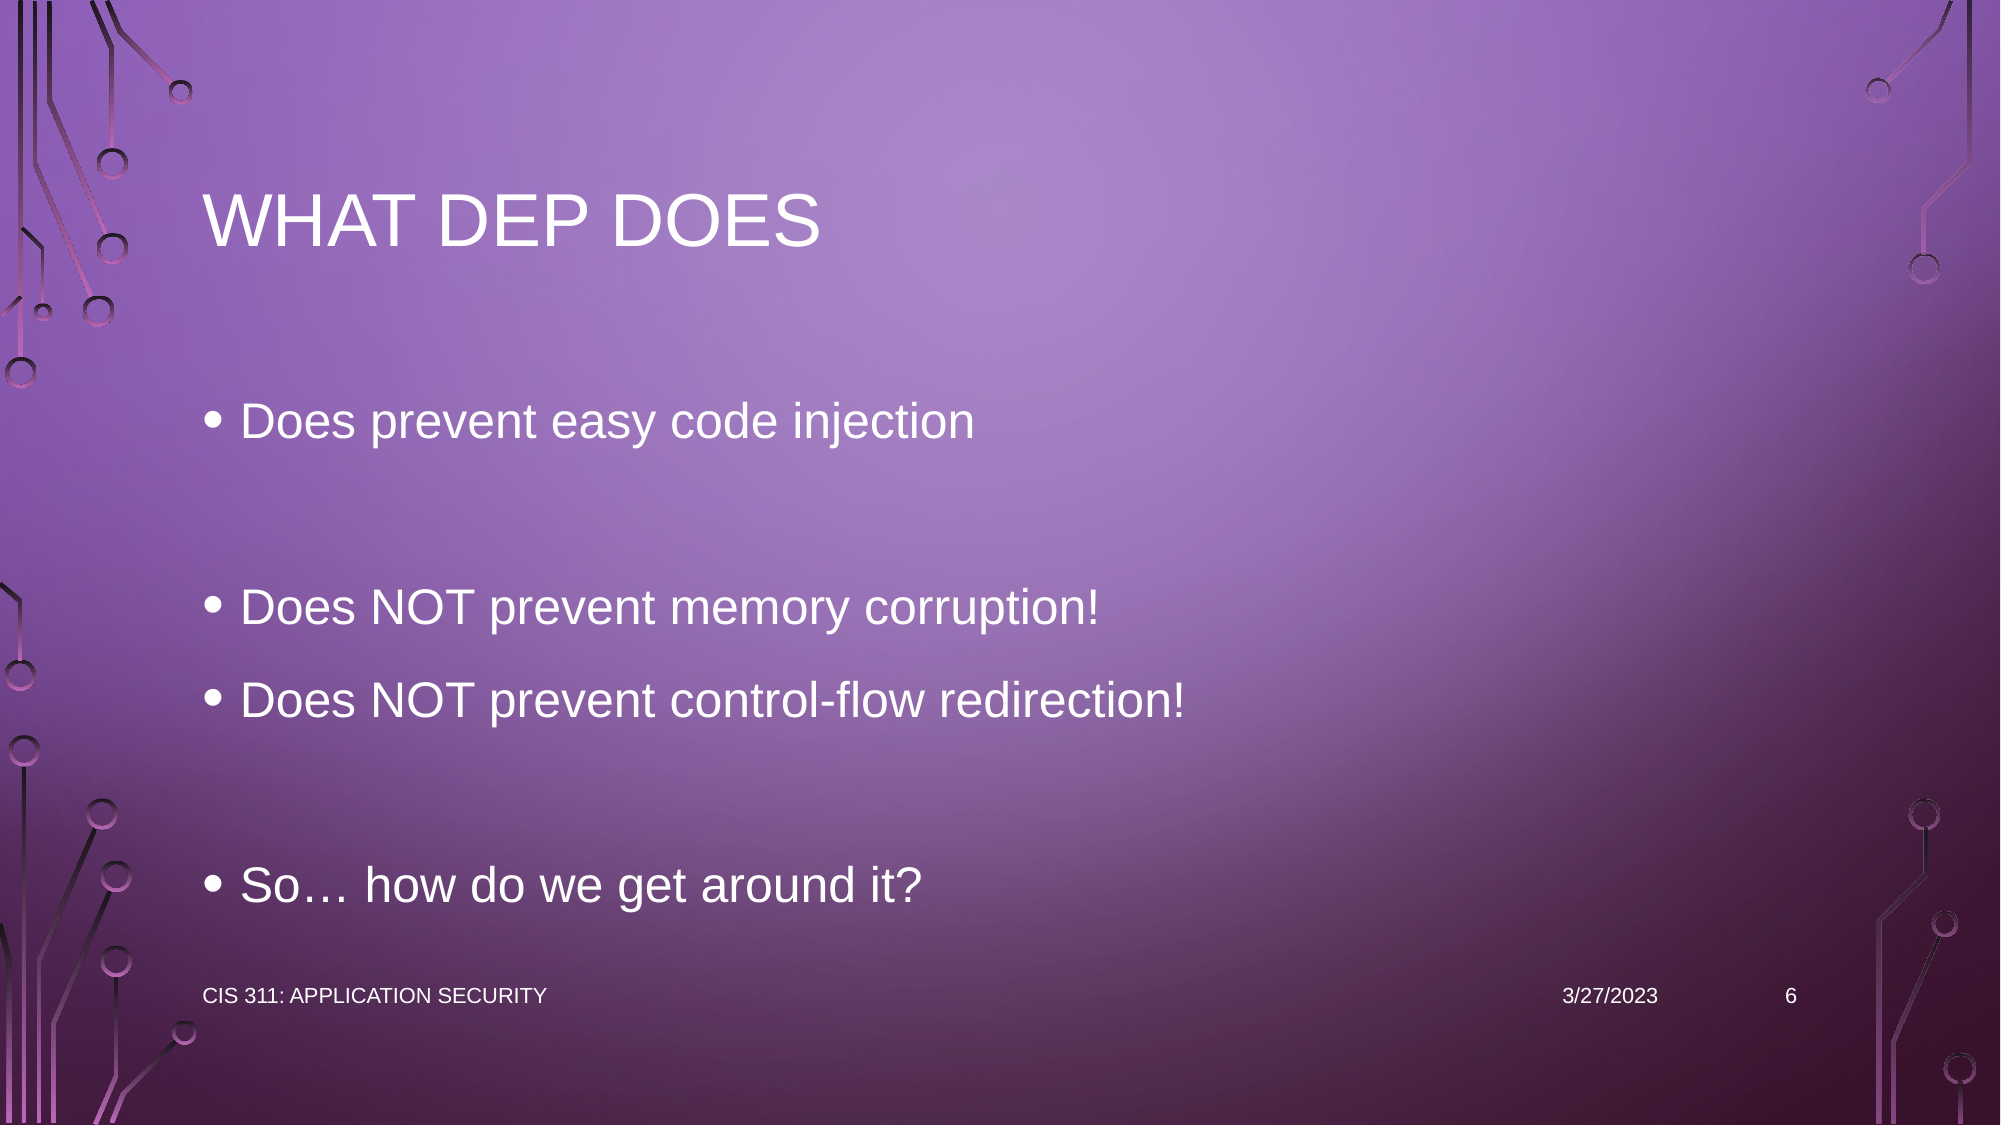

# What DEP Does
Does prevent easy code injection

Does NOT prevent memory corruption!
Does NOT prevent control-flow redirection!

So… how do we get around it?
6
CIS 311: Application Security
3/27/2023